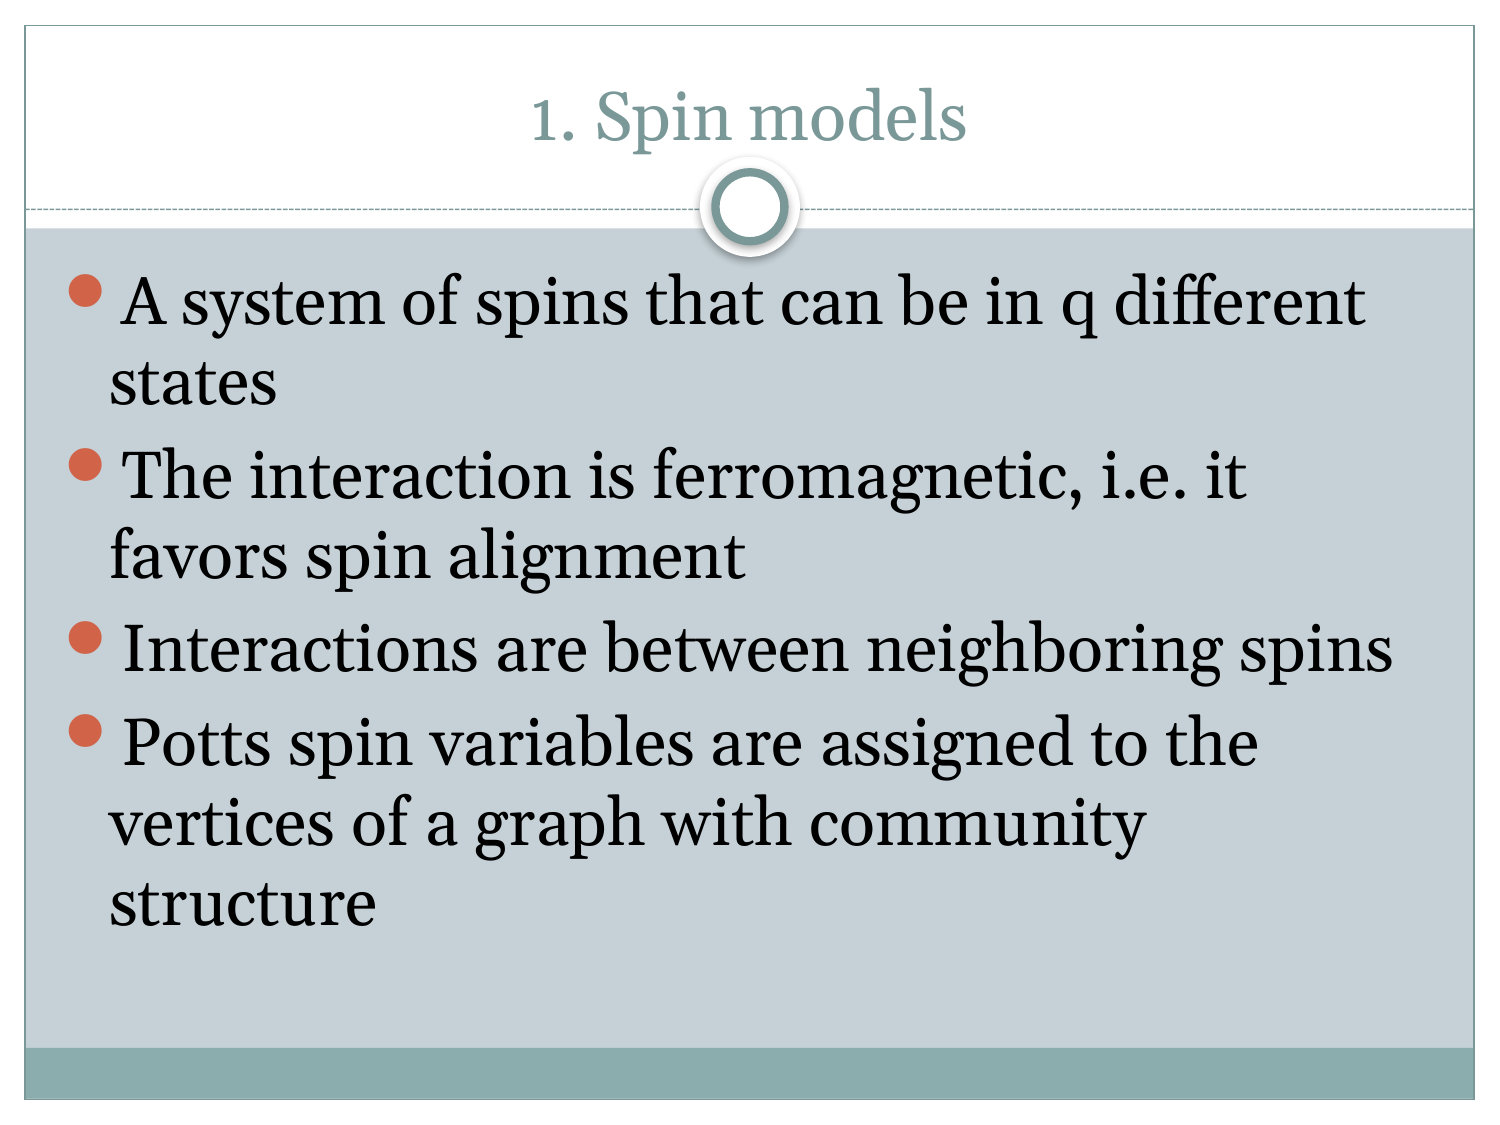

# 1. Spin models
A system of spins that can be in q different states
The interaction is ferromagnetic, i.e. it favors spin alignment
Interactions are between neighboring spins
Potts spin variables are assigned to the vertices of a graph with community structure